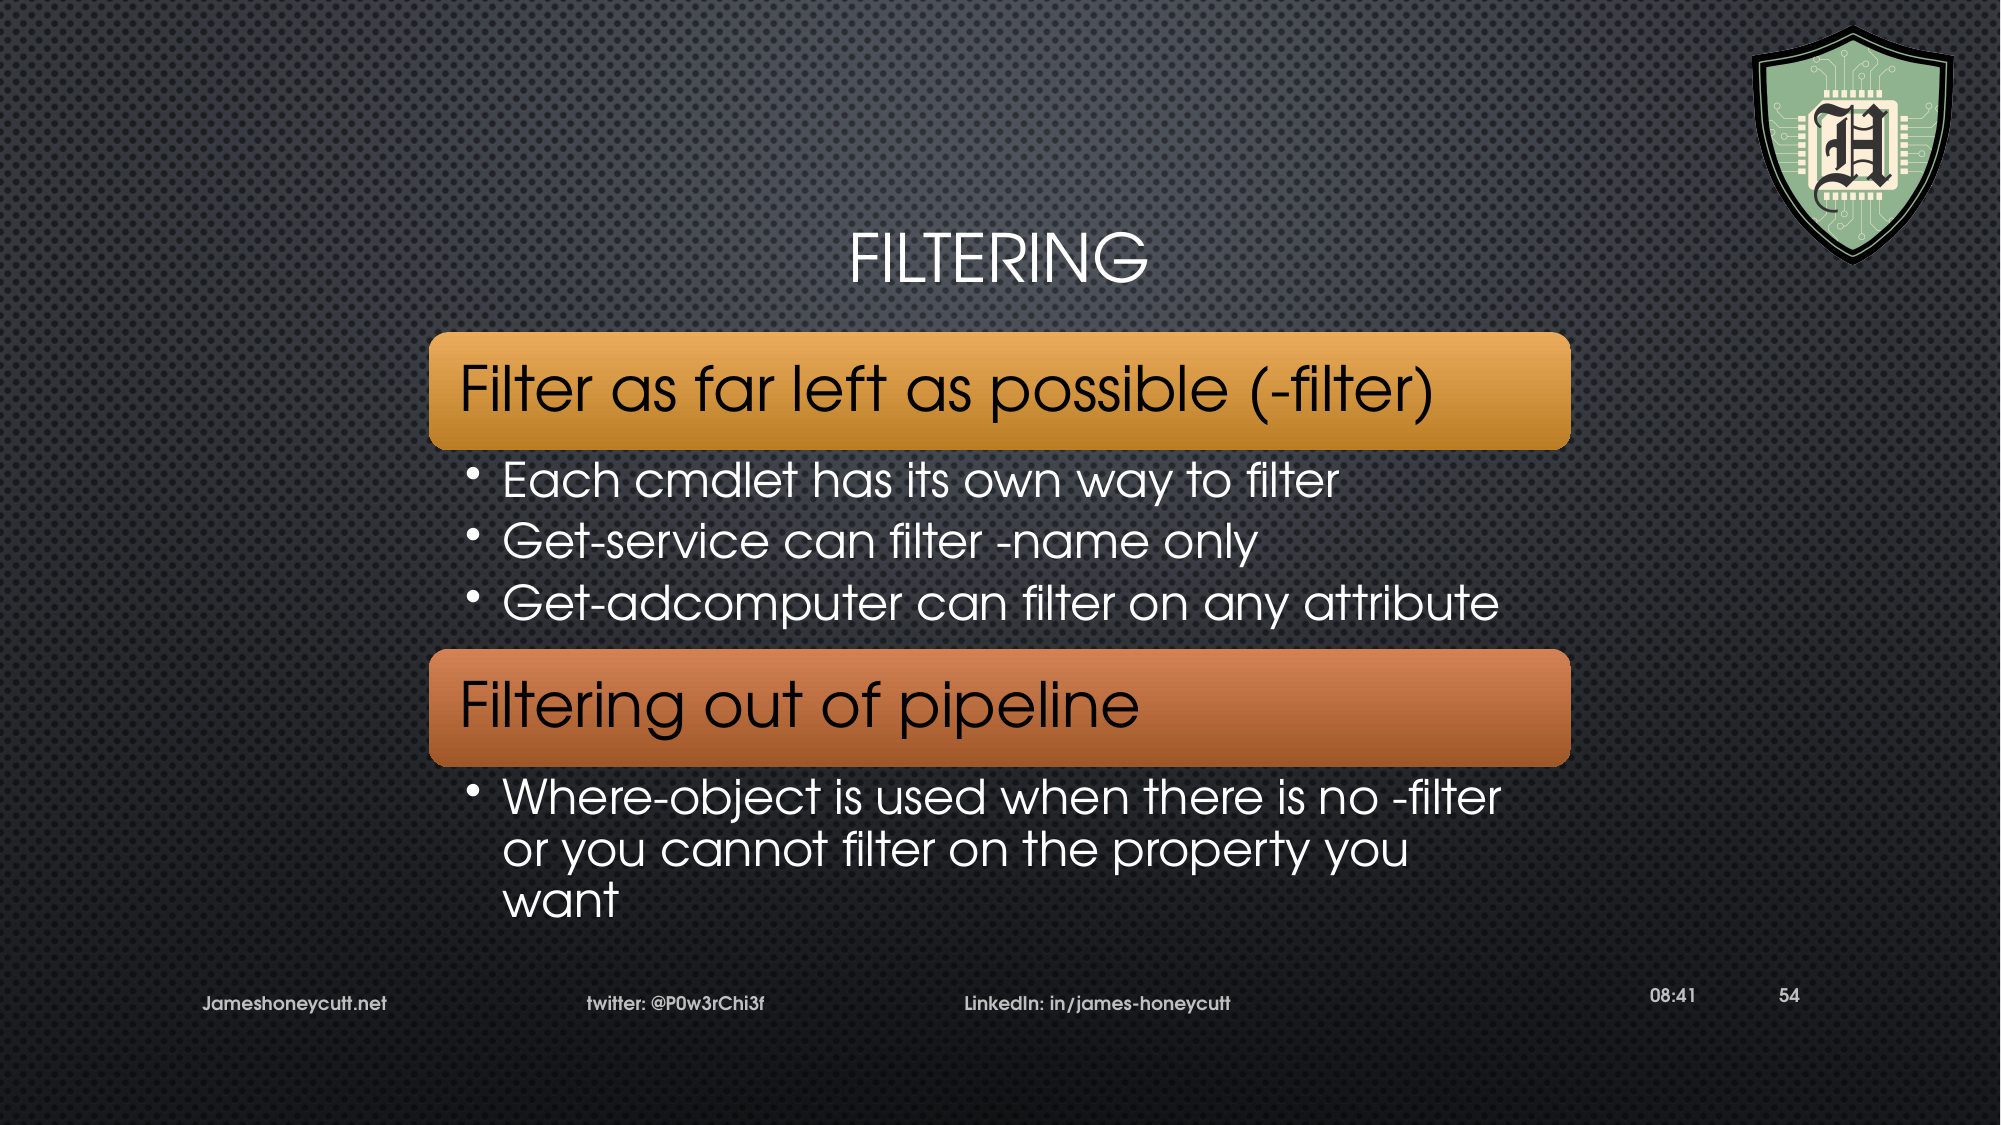

# Filtering

Filter as far left as possible (-filter)
Each cmdlet has its own way to filter
Get-service can filter -name only
Get-adcomputer can filter on any attribute
Filtering out of pipeline
Where-object is used when there is no -filter or you cannot filter on the property you want
08:41
54
Jameshoneycutt.net                                      twitter: @P0w3rChi3f                                      LinkedIn: in/james-honeycutt